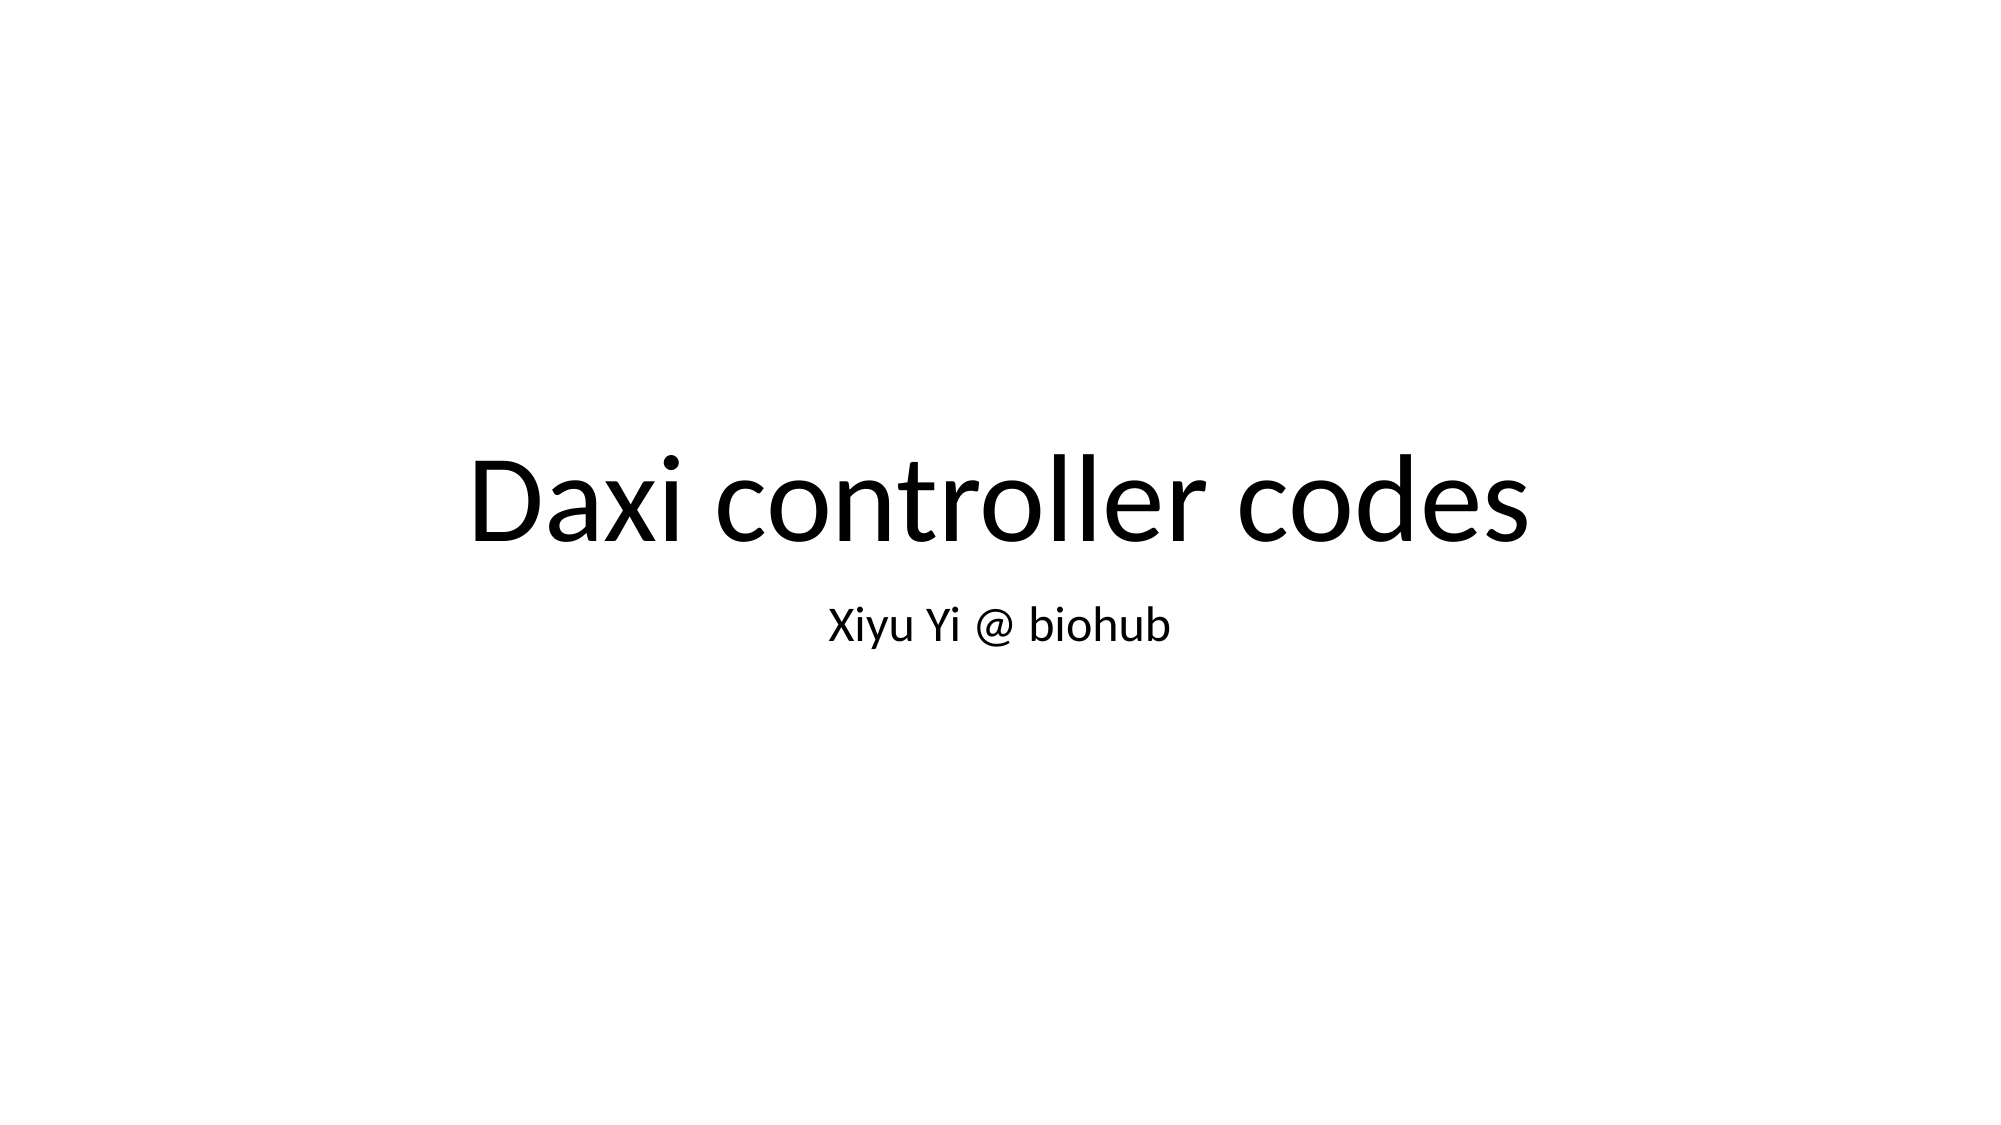

# Daxi controller codes
Xiyu Yi @ biohub